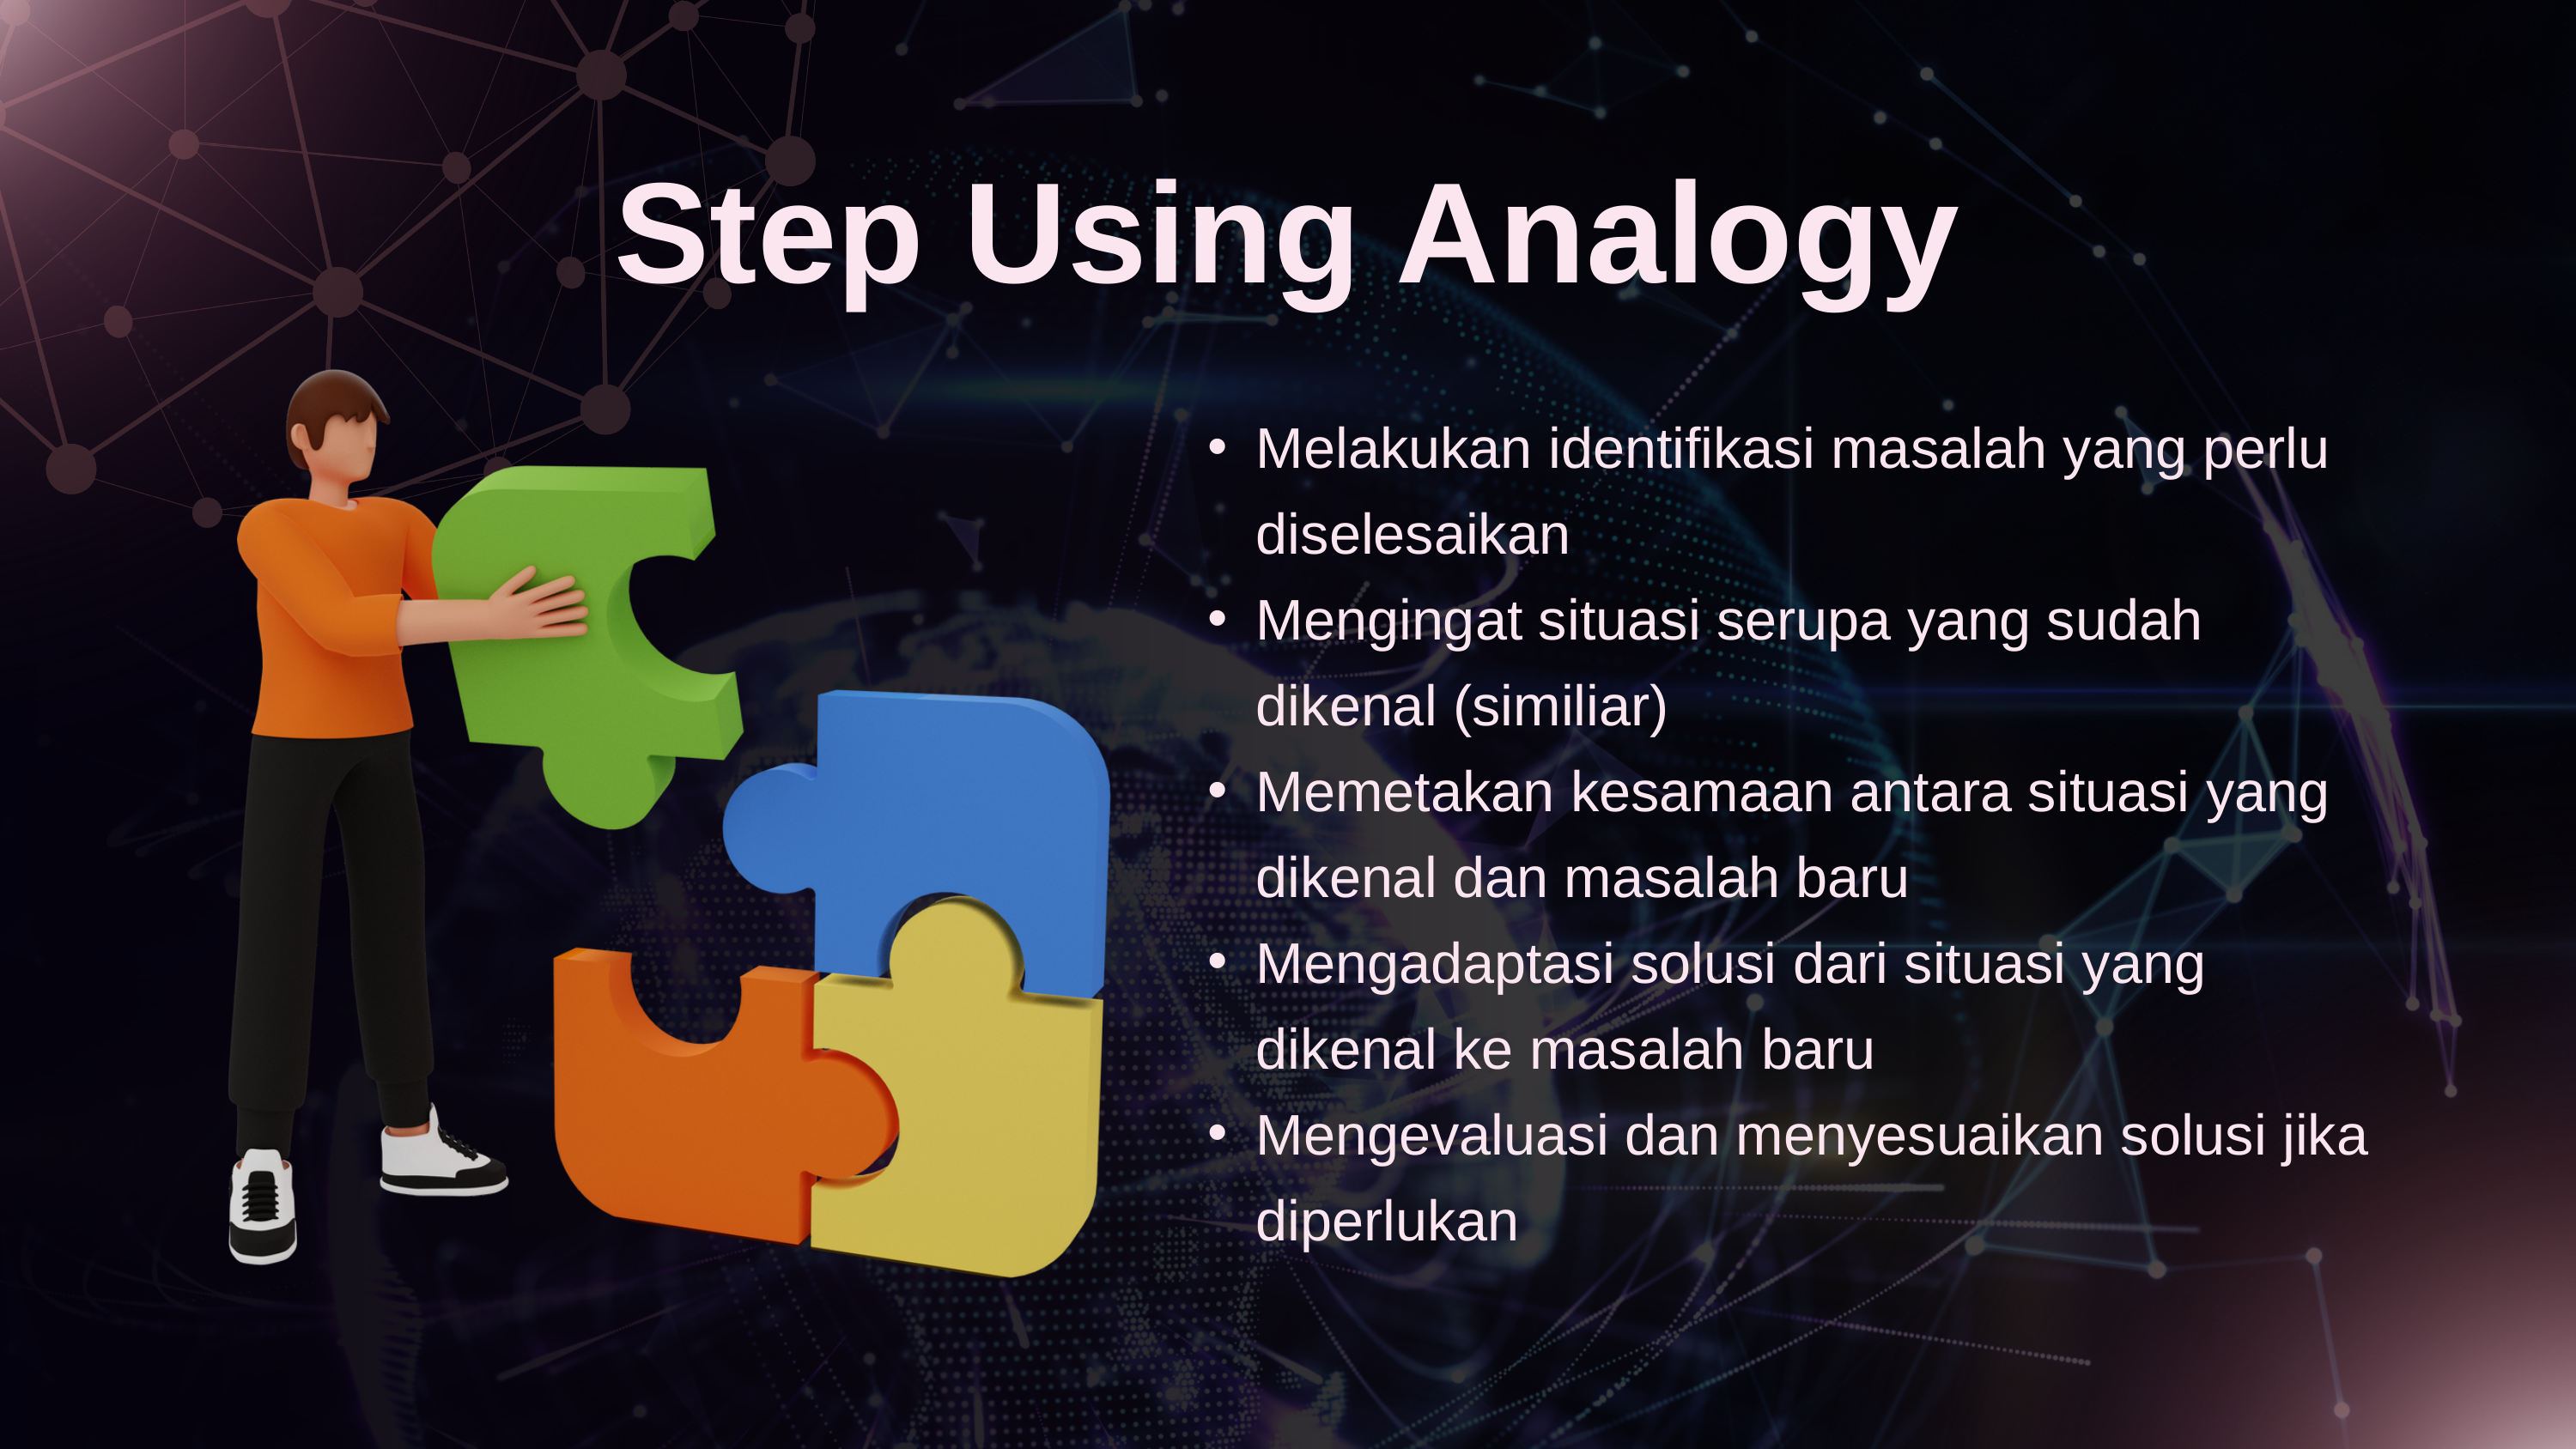

Step Using Analogy

Melakukan identifikasi masalah yang perlu diselesaikan
Mengingat situasi serupa yang sudah dikenal (similiar)
Memetakan kesamaan antara situasi yang dikenal dan masalah baru
Mengadaptasi solusi dari situasi yang dikenal ke masalah baru
Mengevaluasi dan menyesuaikan solusi jika diperlukan